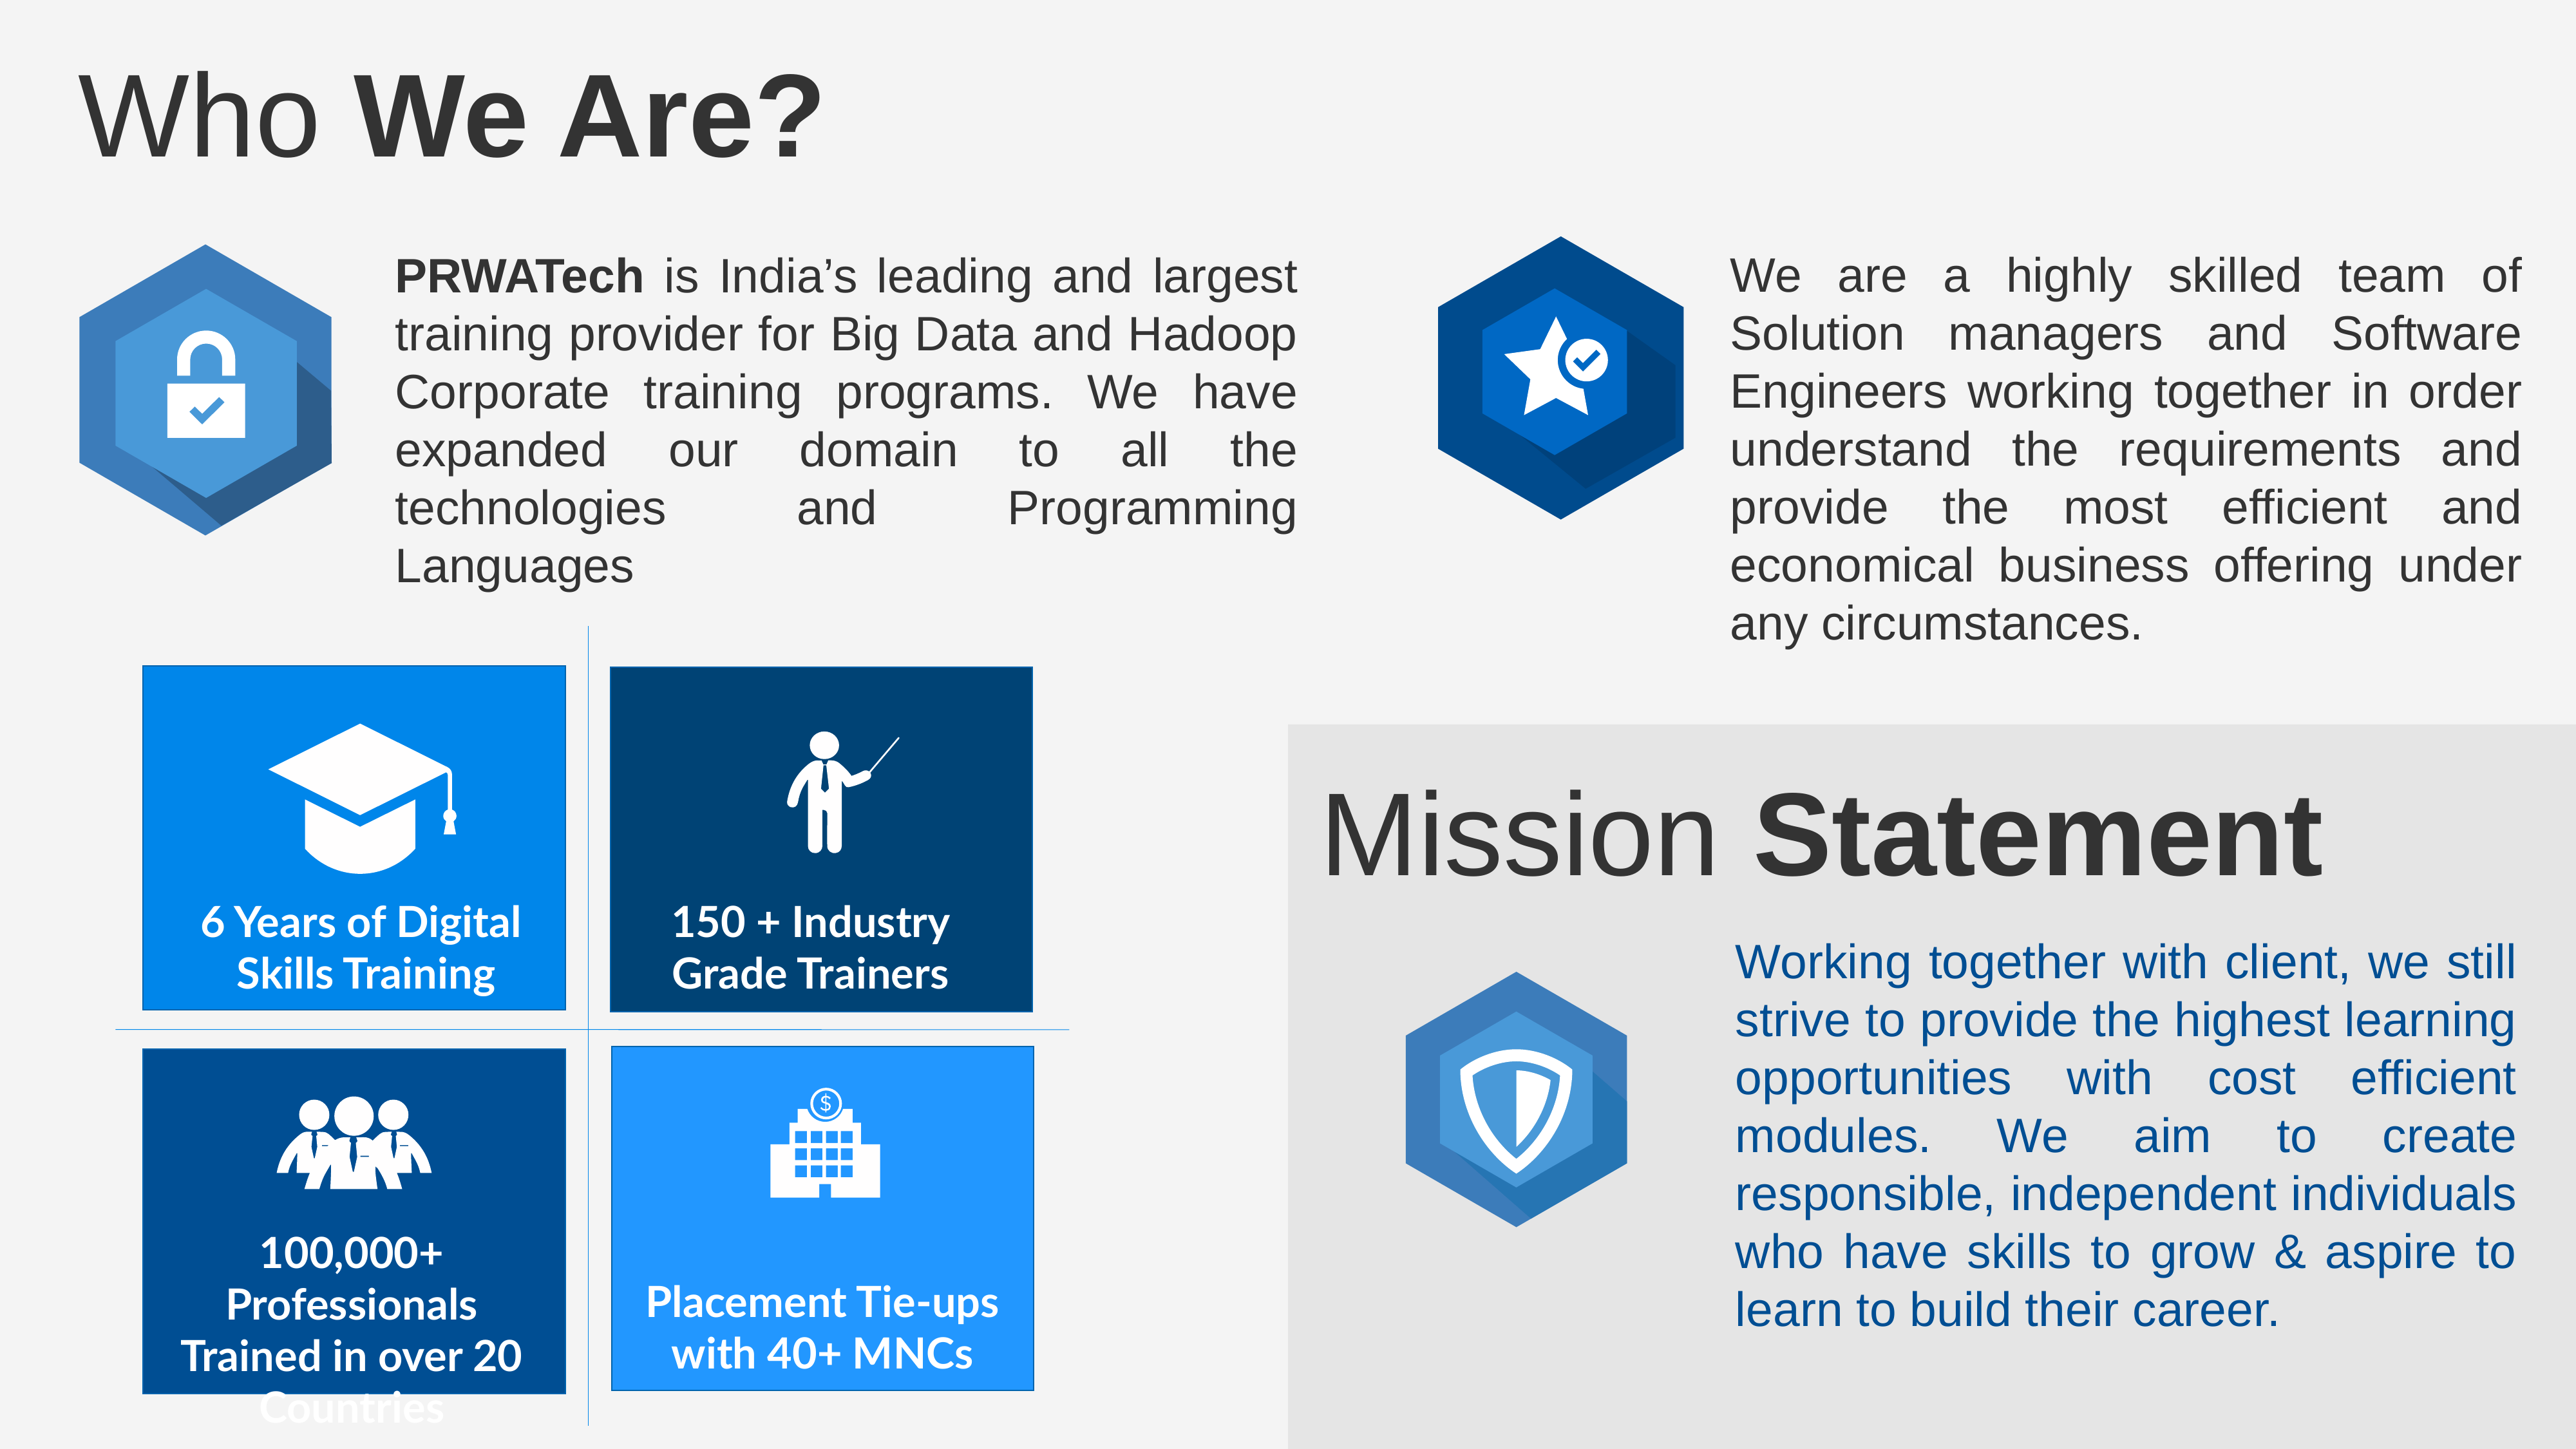

# Who We Are?

We are a highly skilled team of Solution managers and Software Engineers working together in order understand the requirements and provide the most efficient and economical business offering under any circumstances.

PRWATech is India’s leading and largest training provider for Big Data and Hadoop Corporate training programs. We have expanded our domain to all the technologies and Programming Languages

Mission Statement
6 Years of Digital
Skills Training
150 + Industry Grade Trainers

Working together with client, we still strive to provide the highest learning opportunities with cost efficient modules. We aim to create responsible, independent individuals who have skills to grow & aspire to learn to build their career.

100,000+ Professionals Trained in over 20 Countries
Placement Tie-ups with 40+ MNCs